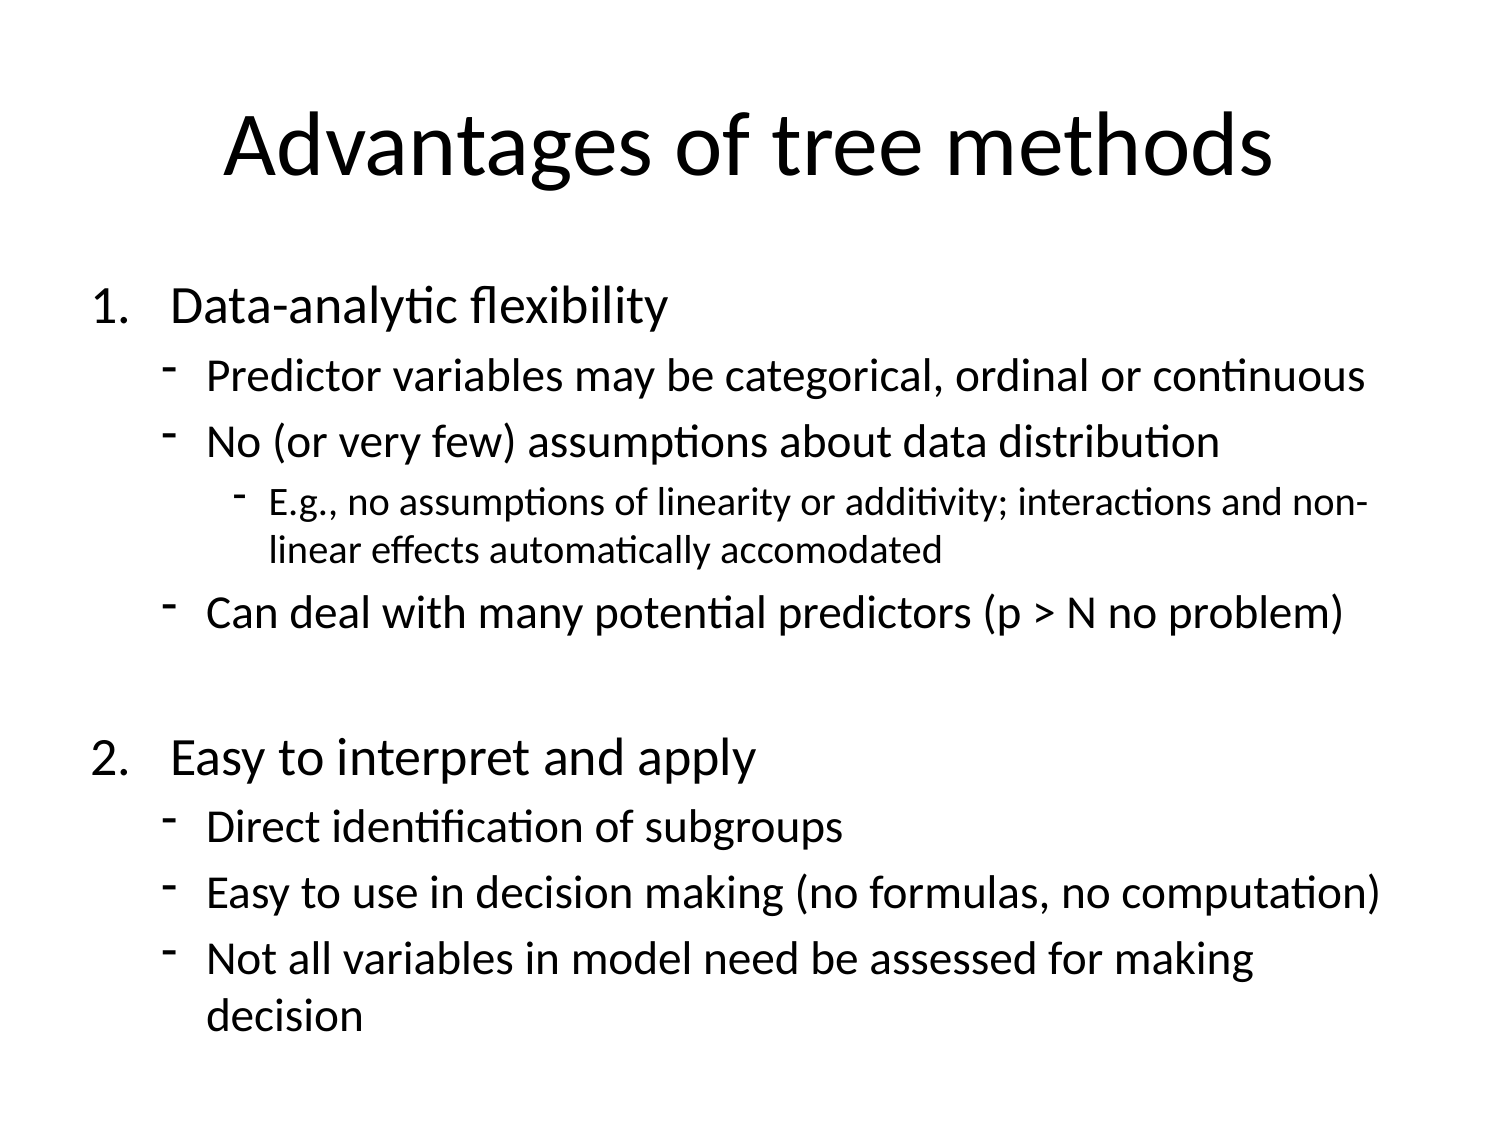

# Advantages of tree methods
Data-analytic flexibility
Predictor variables may be categorical, ordinal or continuous
No (or very few) assumptions about data distribution
E.g., no assumptions of linearity or additivity; interactions and non-linear effects automatically accomodated
Can deal with many potential predictors (p > N no problem)

Easy to interpret and apply
Direct identification of subgroups
Easy to use in decision making (no formulas, no computation)
Not all variables in model need be assessed for making decision